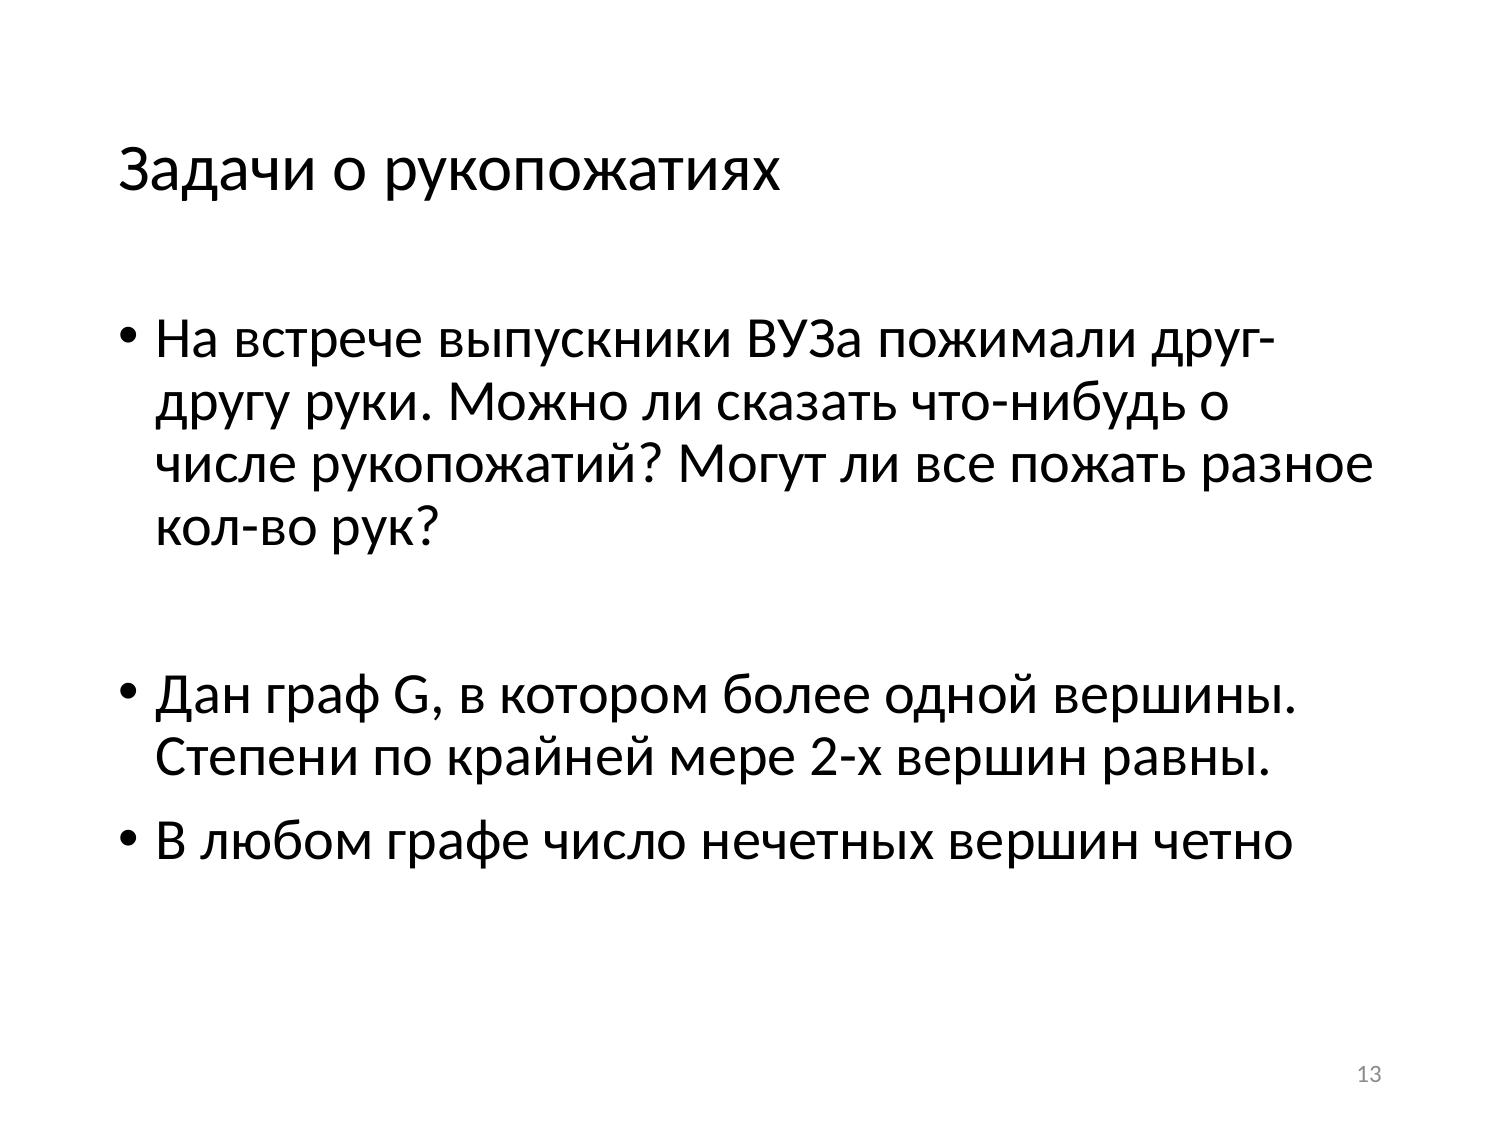

# Задачи о рукопожатиях
На встрече выпускники ВУЗа пожимали друг-другу руки. Можно ли сказать что-нибудь о числе рукопожатий? Могут ли все пожать разное кол-во рук?

Дан граф G, в котором более одной вершины. Степени по крайней мере 2-х вершин равны.
В любом графе число нечетных вершин четно
13